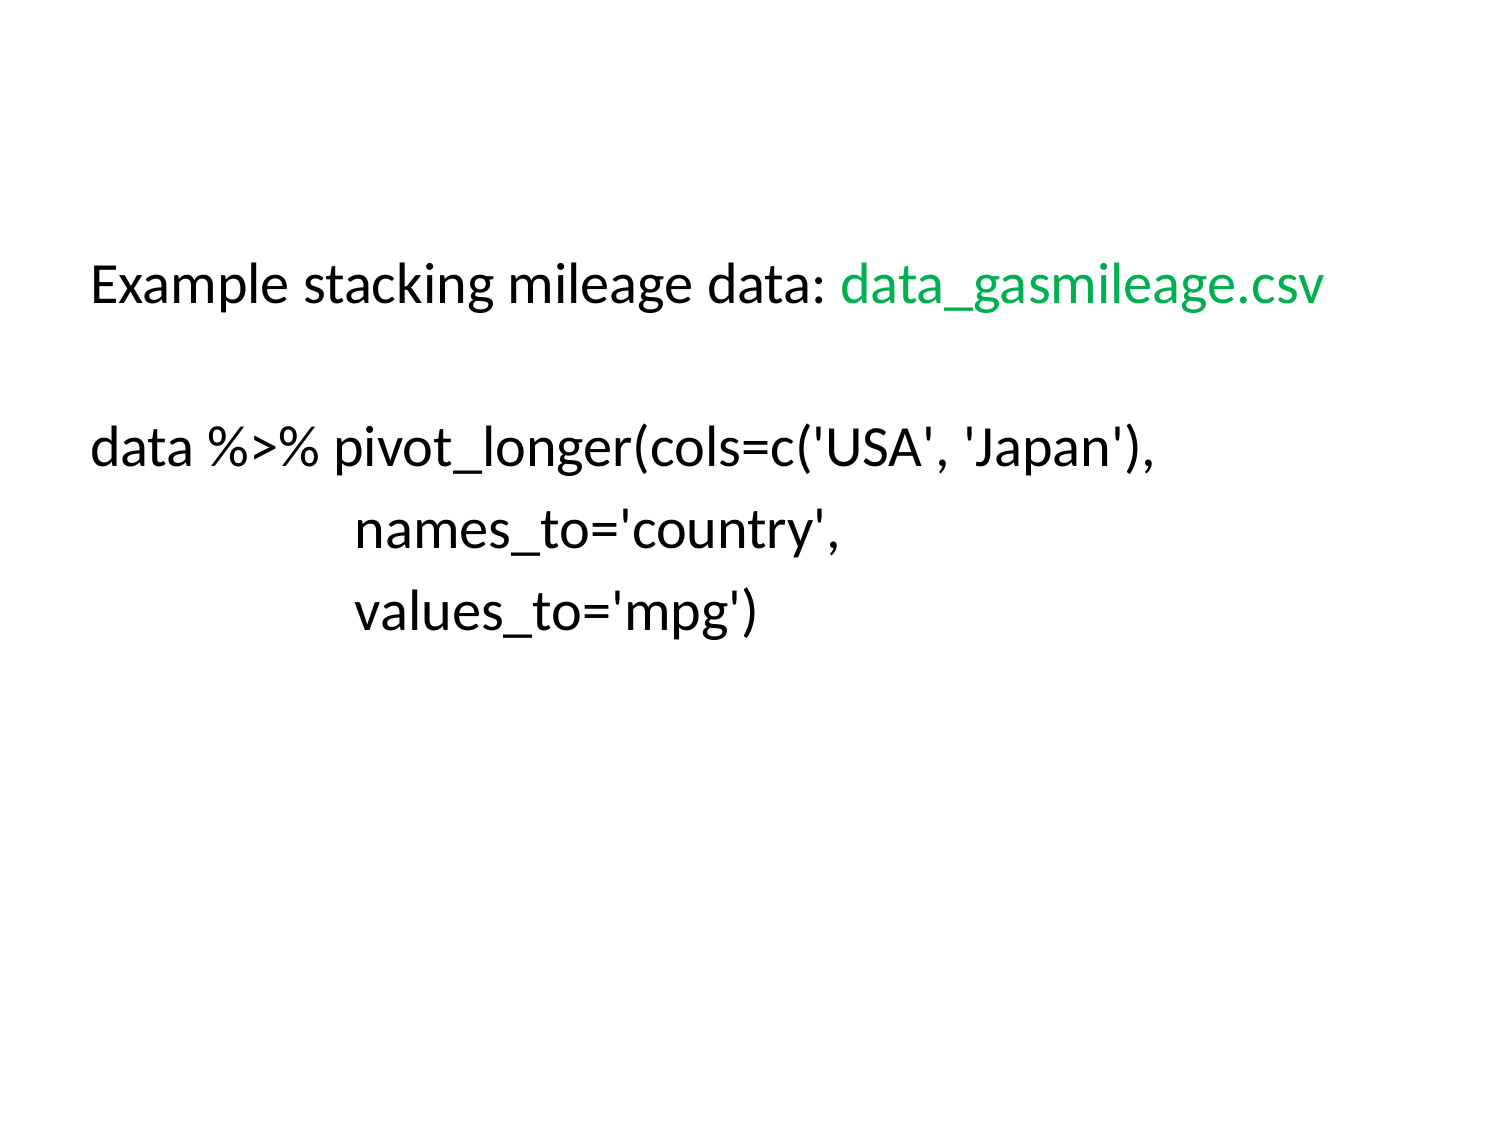

#
Example stacking mileage data: data_gasmileage.csv

data %>% pivot_longer(cols=c('USA', 'Japan'),
                    names_to='country',
                    values_to='mpg')